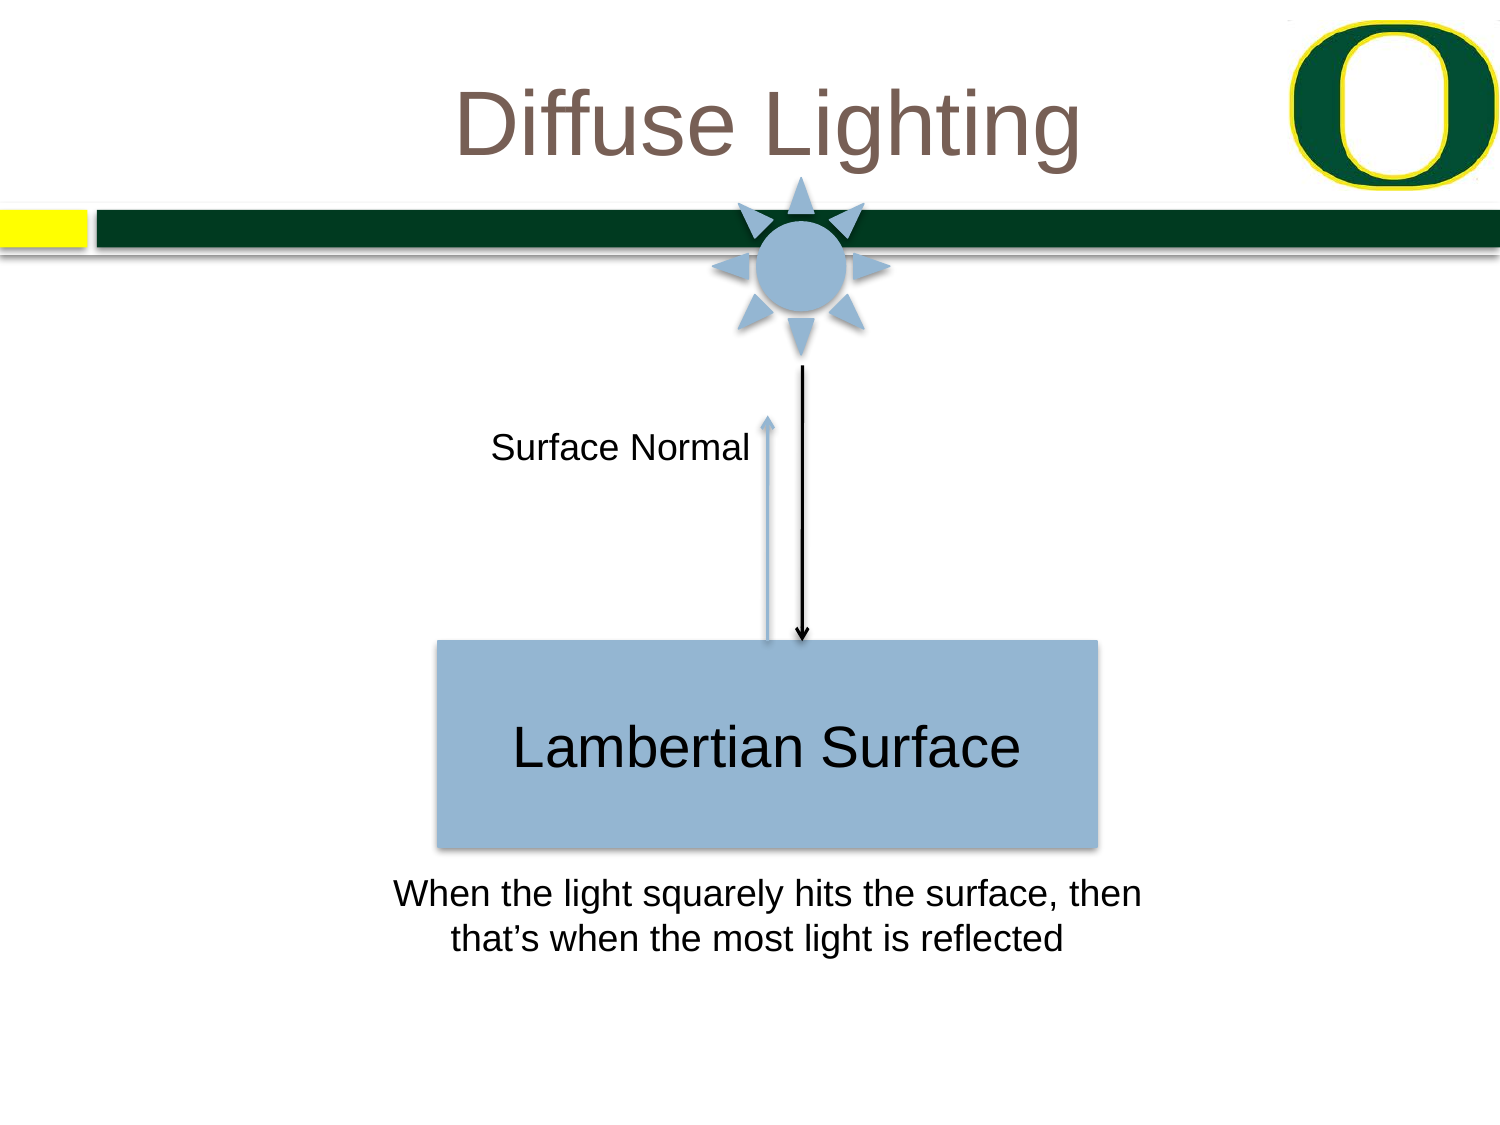

# Diffuse Lighting

Surface Normal
Lambertian Surface
When the light squarely hits the surface, then that’s when the most light is reflected